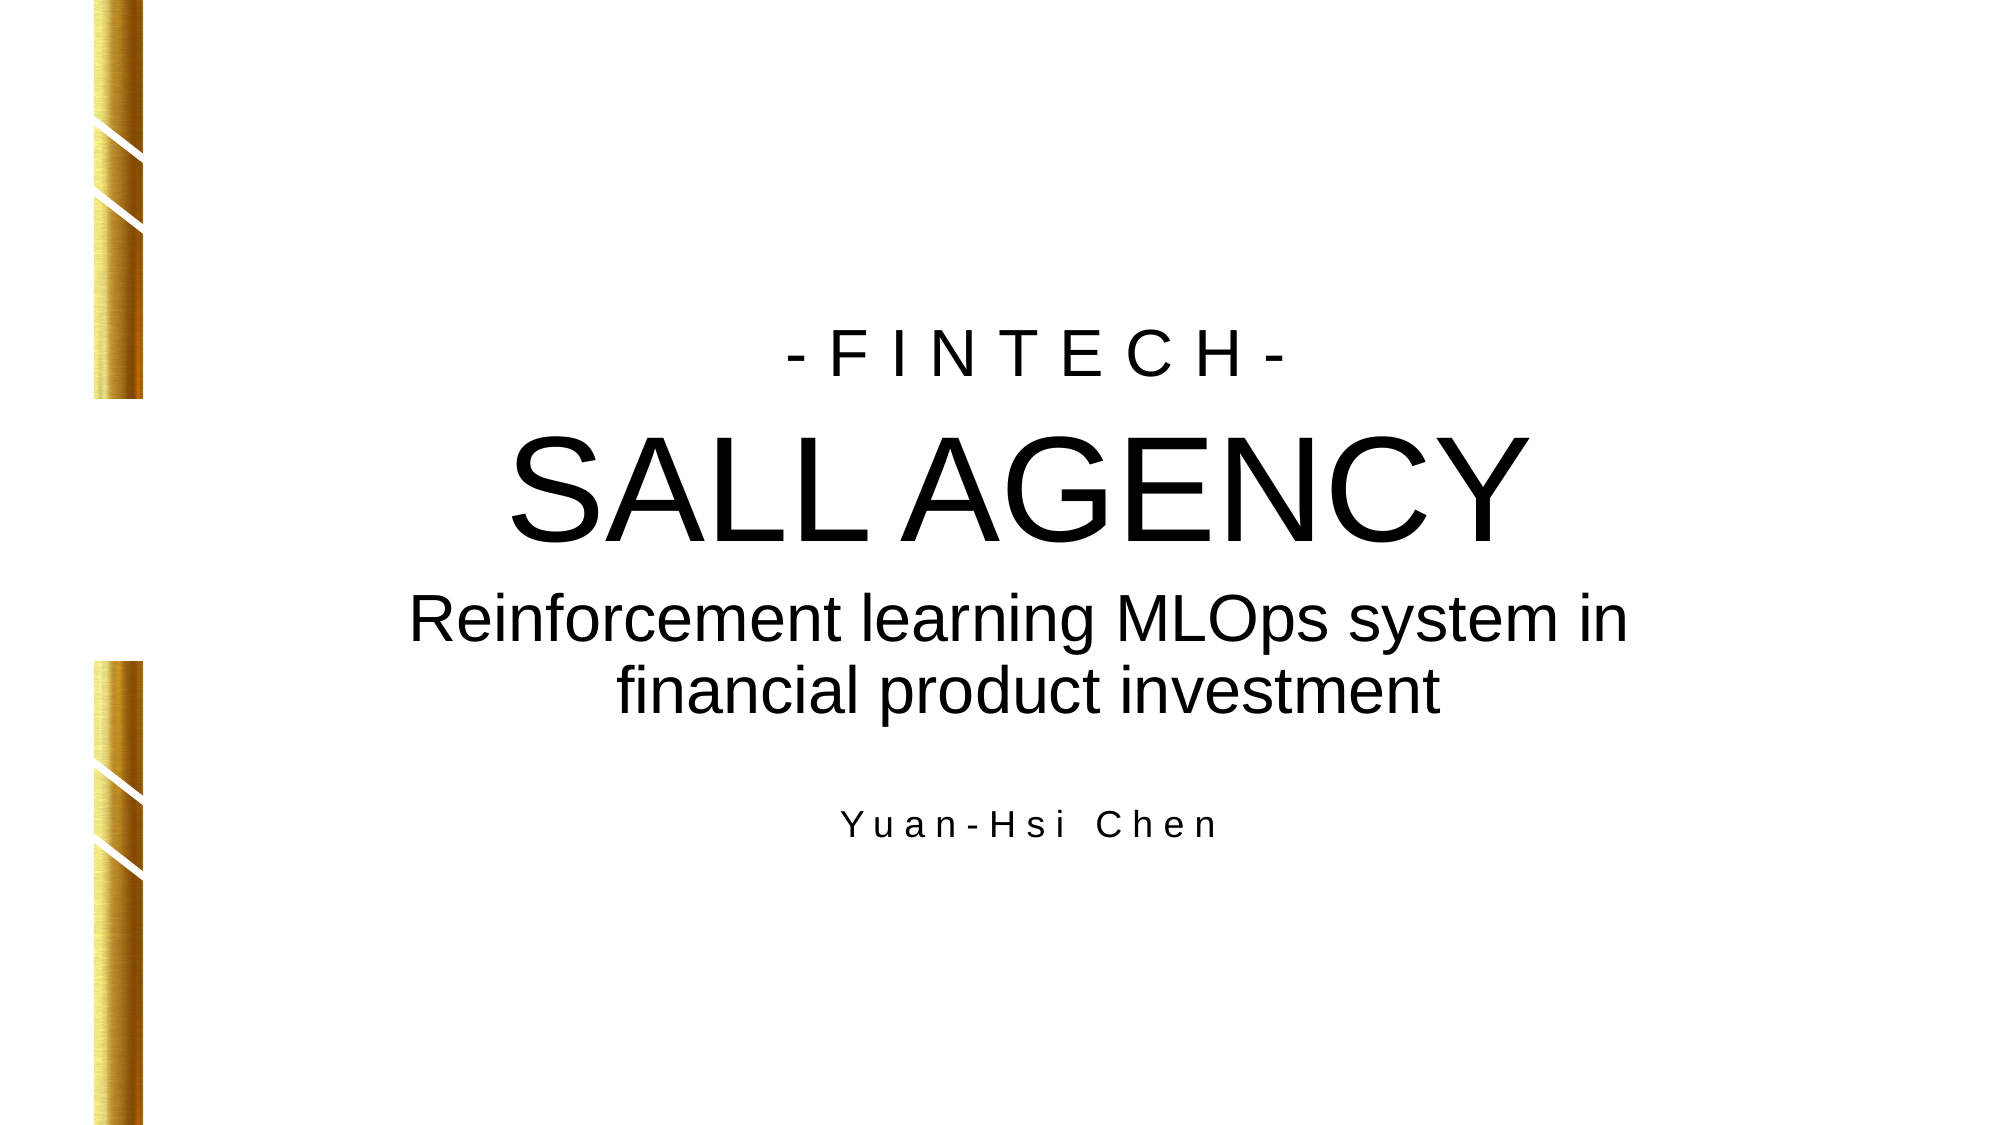

-FINTECH-

# SALL AGENCY
Reinforcement learning MLOps system in
 financial product investment
Yuan-Hsi Chen